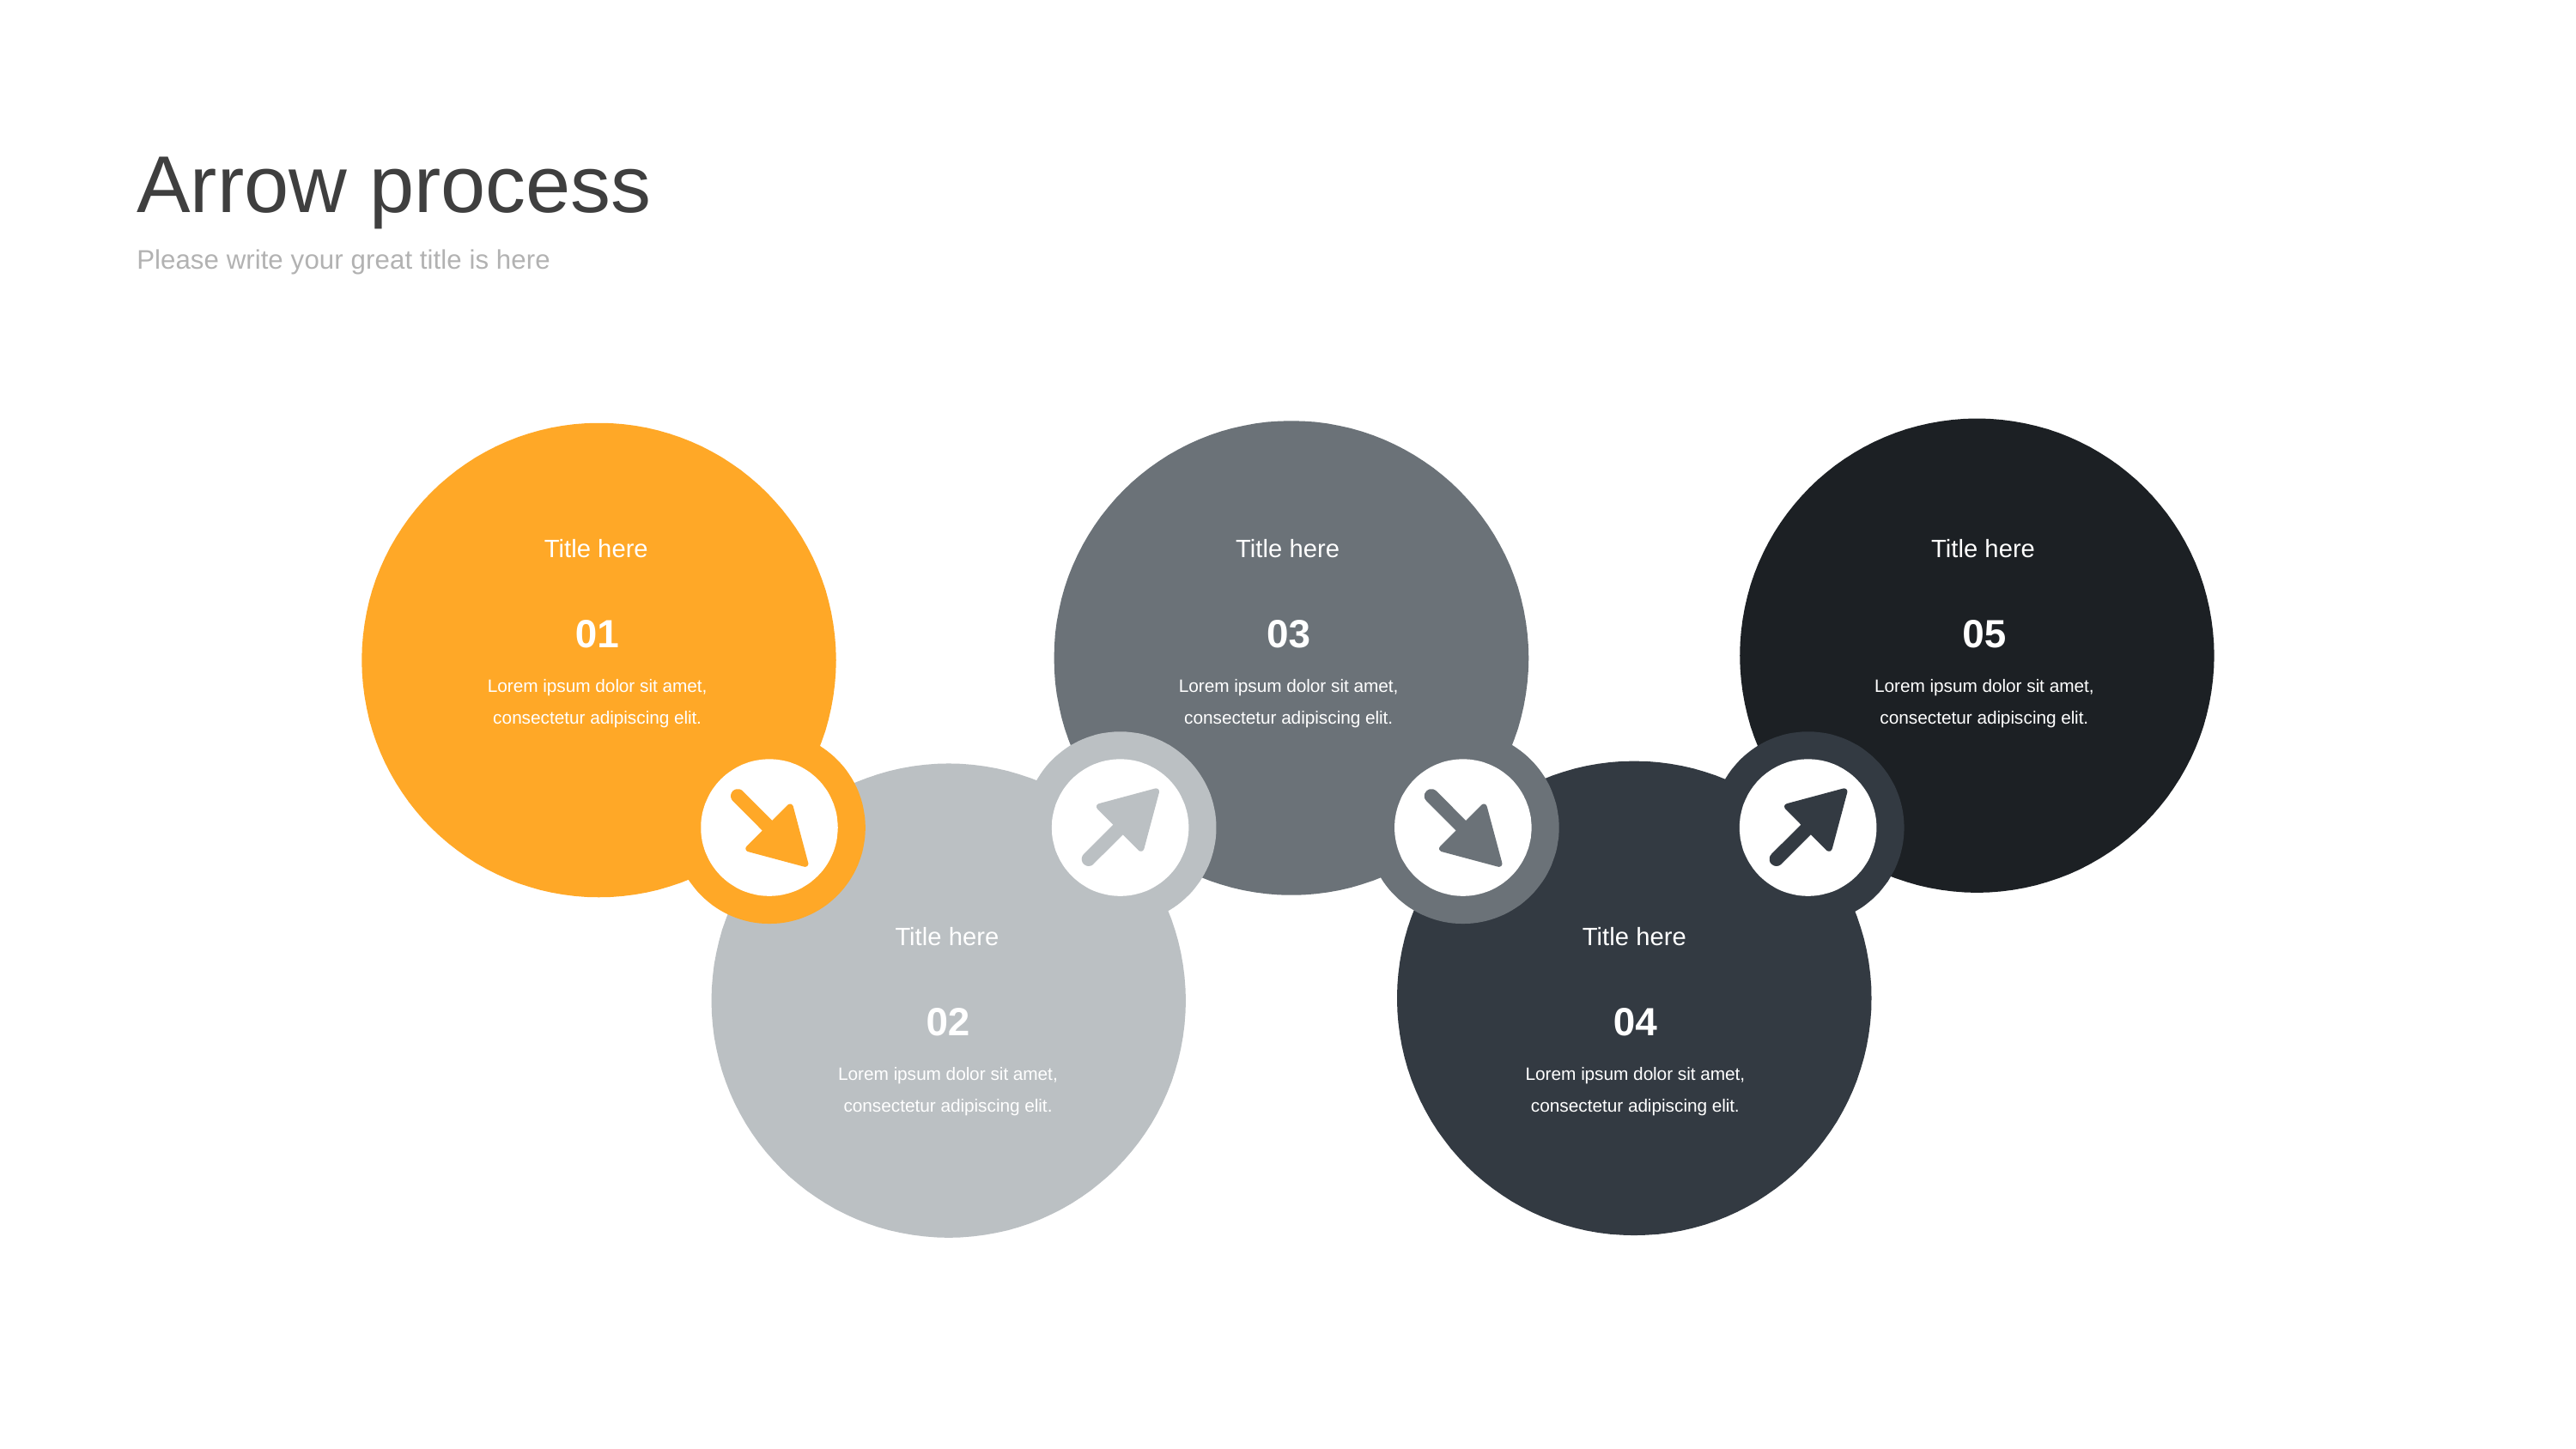

Arrow process
Please write your great title is here

Title here
Title here
Title here
01
03
05
Lorem ipsum dolor sit amet, consectetur adipiscing elit.
Lorem ipsum dolor sit amet, consectetur adipiscing elit.
Lorem ipsum dolor sit amet, consectetur adipiscing elit.

Title here
Title here
02
04
Lorem ipsum dolor sit amet, consectetur adipiscing elit.
Lorem ipsum dolor sit amet, consectetur adipiscing elit.